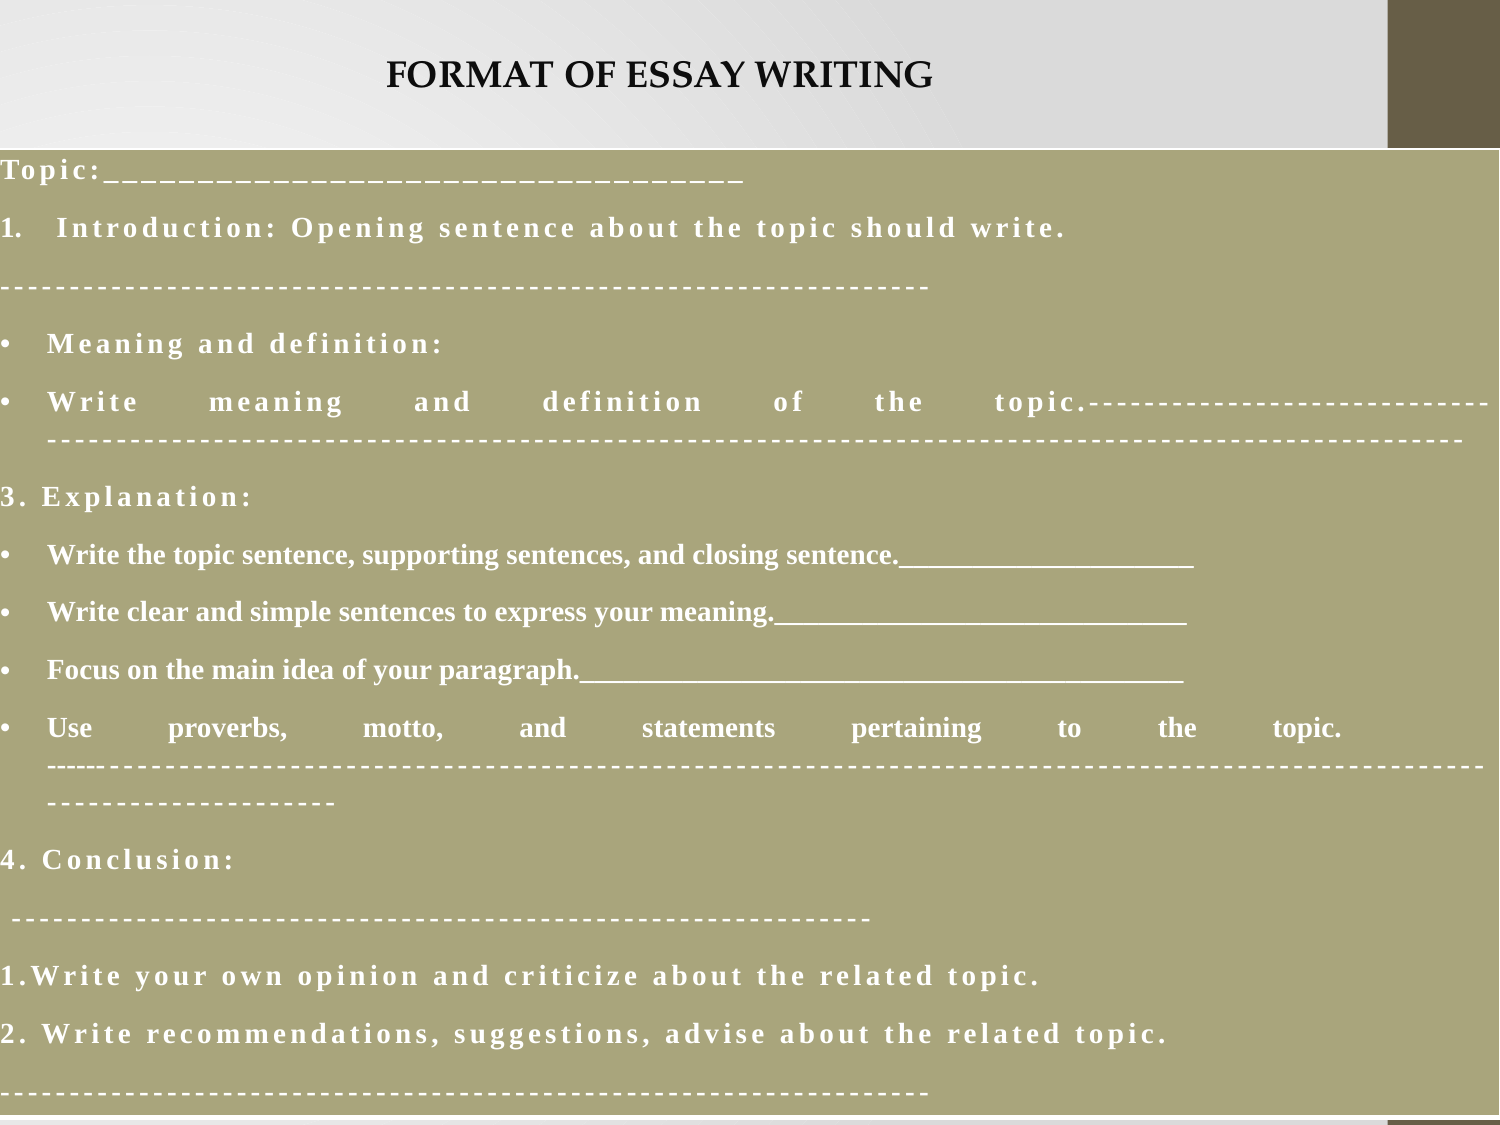

FORMAT OF ESSAY WRITING
| Topic:\_\_\_\_\_\_\_\_\_\_\_\_\_\_\_\_\_\_\_\_\_\_\_\_\_\_\_\_\_\_\_\_\_\_ Introduction: Opening sentence about the topic should write. ------------------------------------------------------------------- Meaning and definition: Write meaning and definition of the topic.----------------------------- ------------------------------------------------------------------------------------------------------ 3. Explanation: Write the topic sentence, supporting sentences, and closing sentence.\_\_\_\_\_\_\_\_\_\_\_\_\_\_\_\_\_\_\_\_ Write clear and simple sentences to express your meaning.\_\_\_\_\_\_\_\_\_\_\_\_\_\_\_\_\_\_\_\_\_\_\_\_\_\_\_\_ Focus on the main idea of your paragraph.\_\_\_\_\_\_\_\_\_\_\_\_\_\_\_\_\_\_\_\_\_\_\_\_\_\_\_\_\_\_\_\_\_\_\_\_\_\_\_\_\_ Use proverbs, motto, and statements pertaining to the topic. ------------------------------------------------------------------------------------------------------------------------------ 4. Conclusion: -------------------------------------------------------------- 1.Write your own opinion and criticize about the related topic. 2. Write recommendations, suggestions, advise about the related topic. ------------------------------------------------------------------- |
| --- |